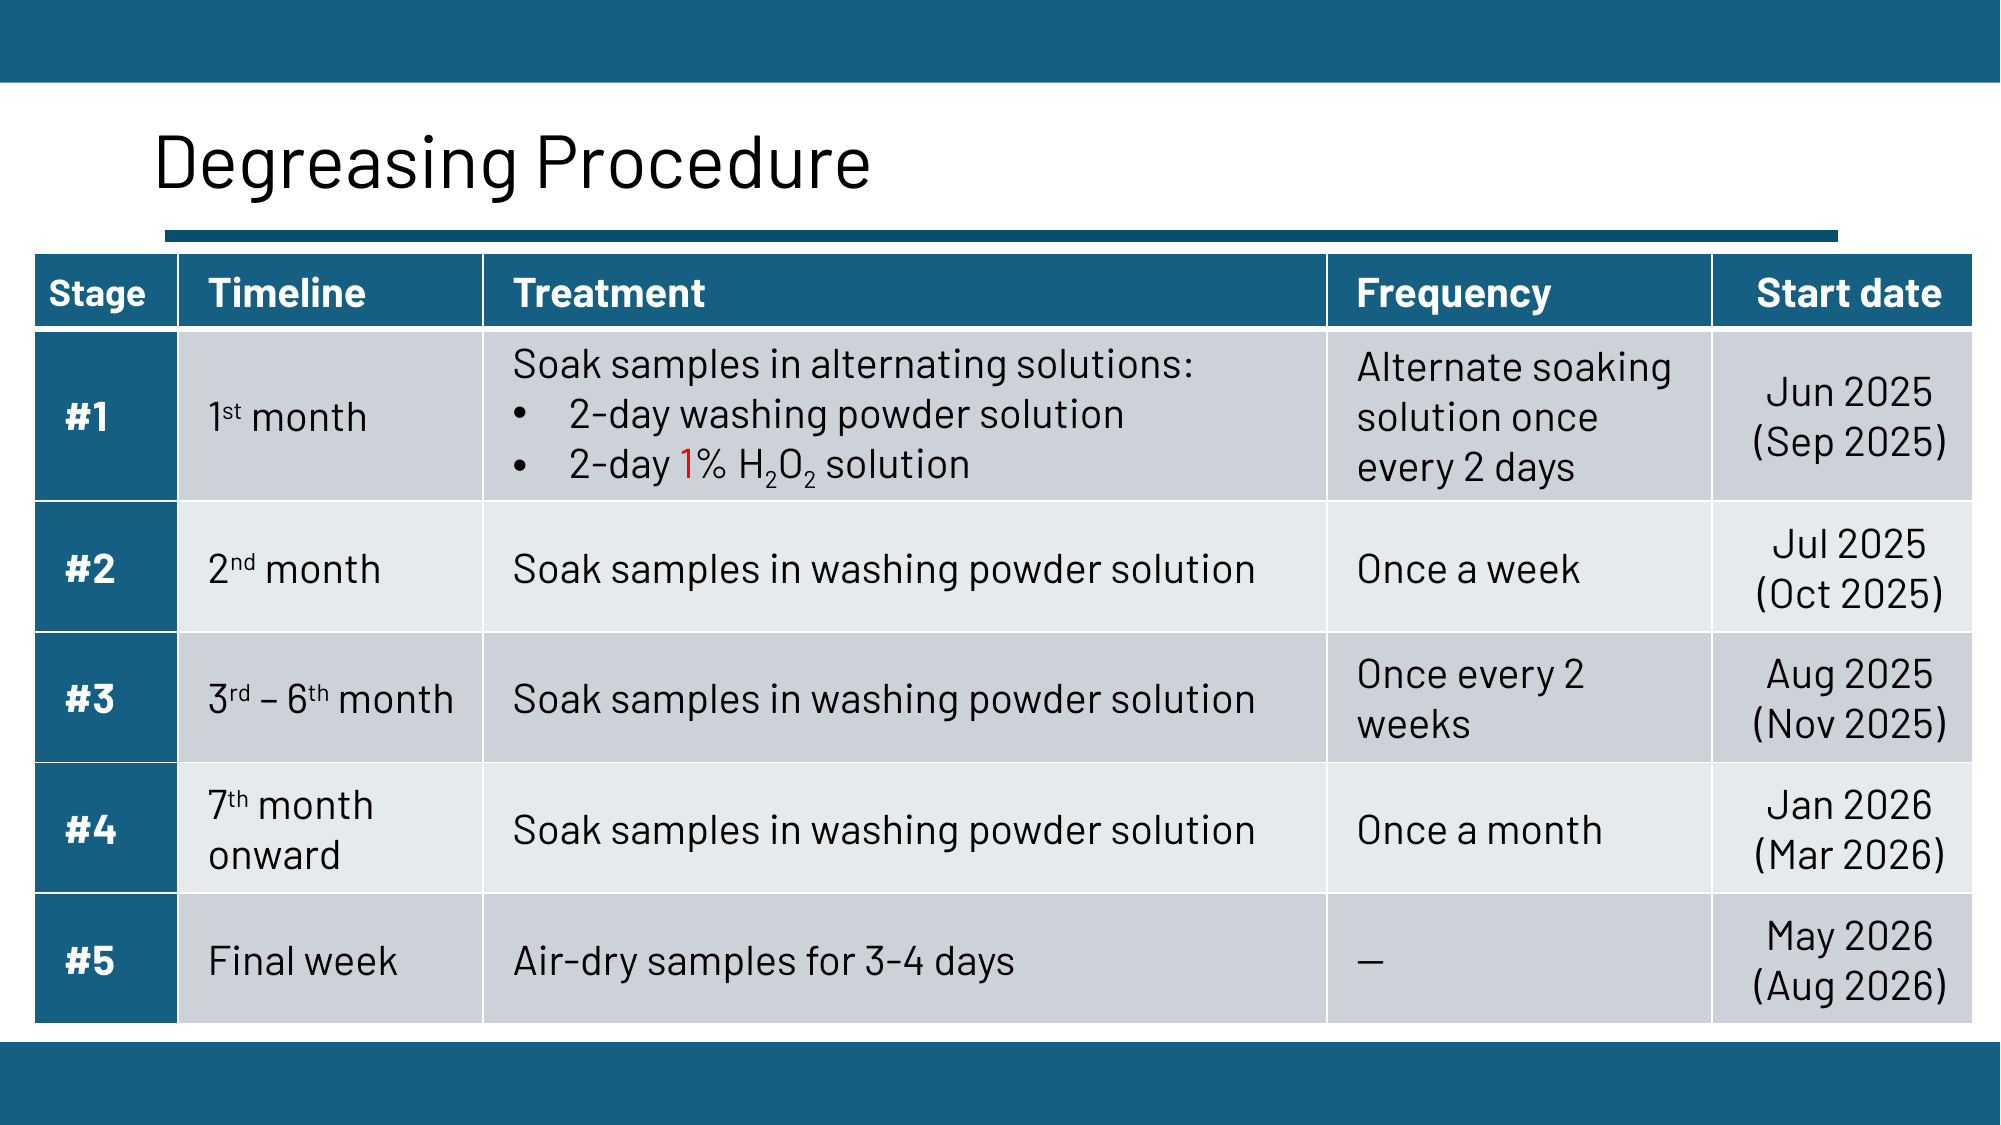

# Degreasing Procedure
| Stage | Timeline | Treatment | Frequency | Start date |
| --- | --- | --- | --- | --- |
| #1 | 1st month | Soak samples in alternating solutions: 2-day washing powder solution 2-day 1% H2O2 solution | Alternate soaking solution once every 2 days | Jun 2025 (Sep 2025) |
| #2 | 2nd month | Soak samples in washing powder solution | Once a week | Jul 2025 (Oct 2025) |
| #3 | 3rd – 6th month | Soak samples in washing powder solution | Once every 2 weeks | Aug 2025 (Nov 2025) |
| #4 | 7th month onward | Soak samples in washing powder solution | Once a month | Jan 2026 (Mar 2026) |
| #5 | Final week | Air-dry samples for 3-4 days | -- | May 2026 (Aug 2026) |